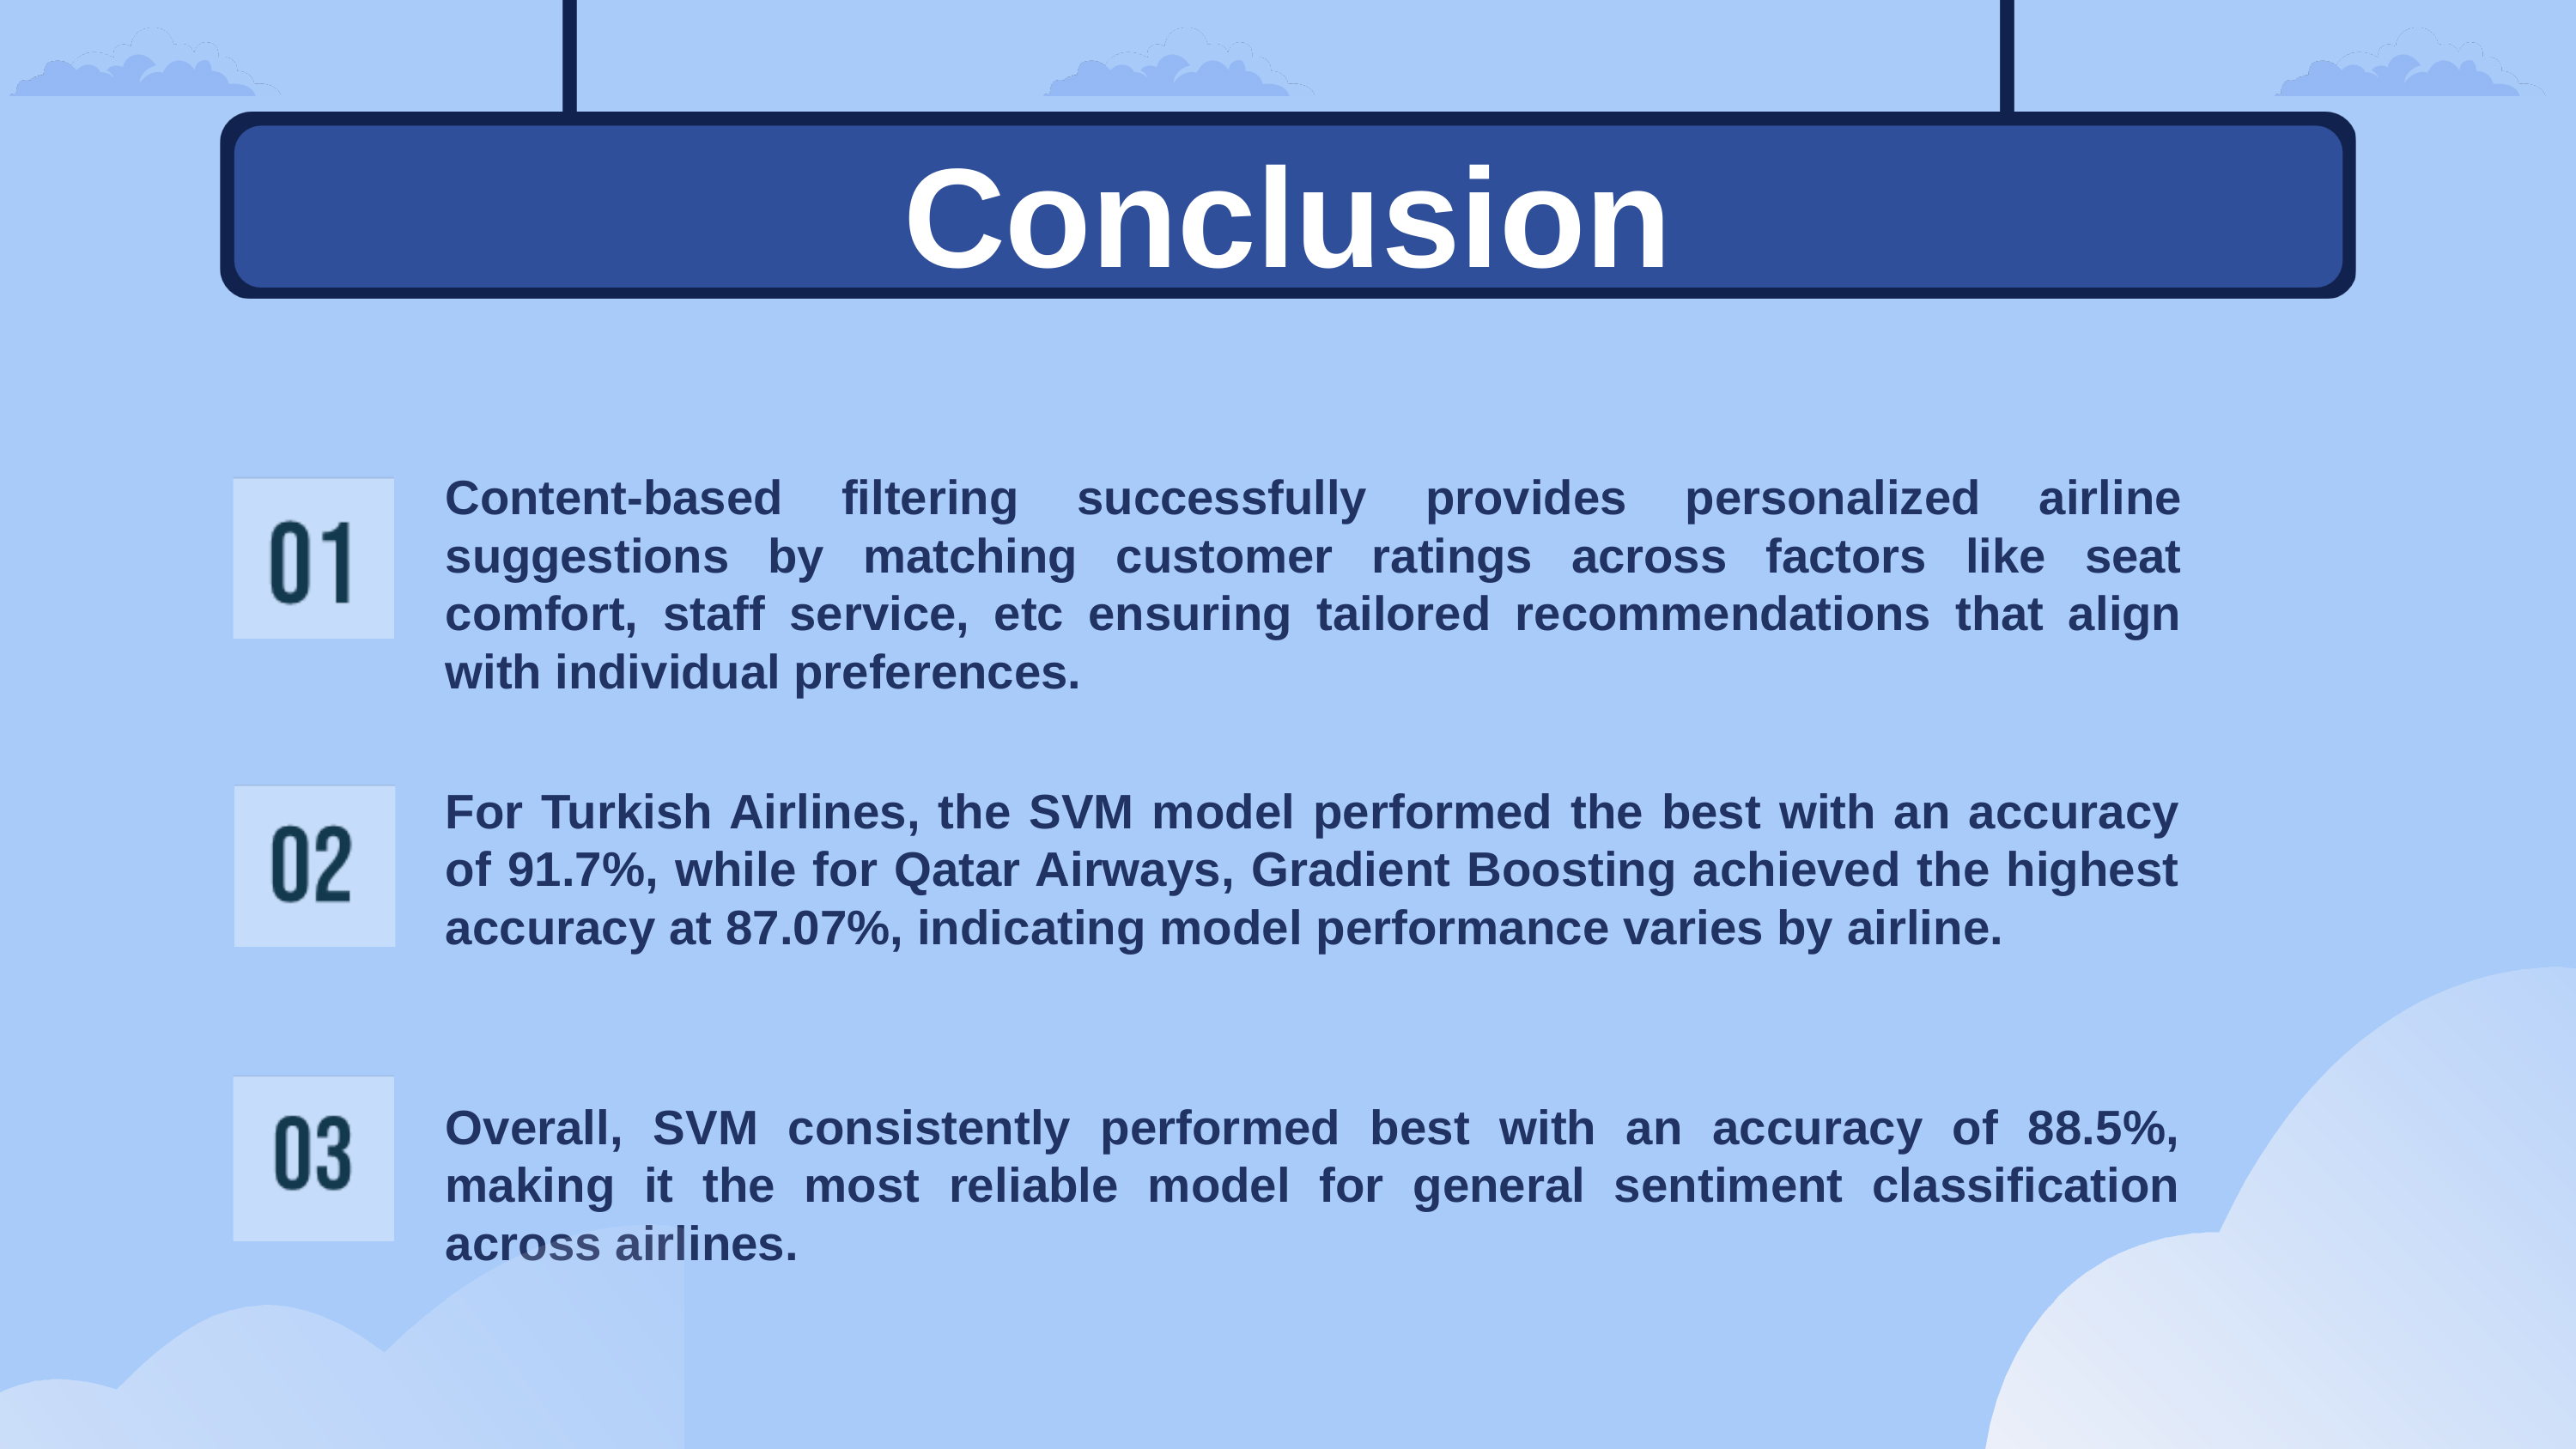

Conclusion
Content-based filtering successfully provides personalized airline suggestions by matching customer ratings across factors like seat comfort, staff service, etc ensuring tailored recommendations that align with individual preferences.

For Turkish Airlines, the SVM model performed the best with an accuracy of 91.7%, while for Qatar Airways, Gradient Boosting achieved the highest accuracy at 87.07%, indicating model performance varies by airline.

Overall, SVM consistently performed best with an accuracy of 88.5%, making it the most reliable model for general sentiment classification across airlines.